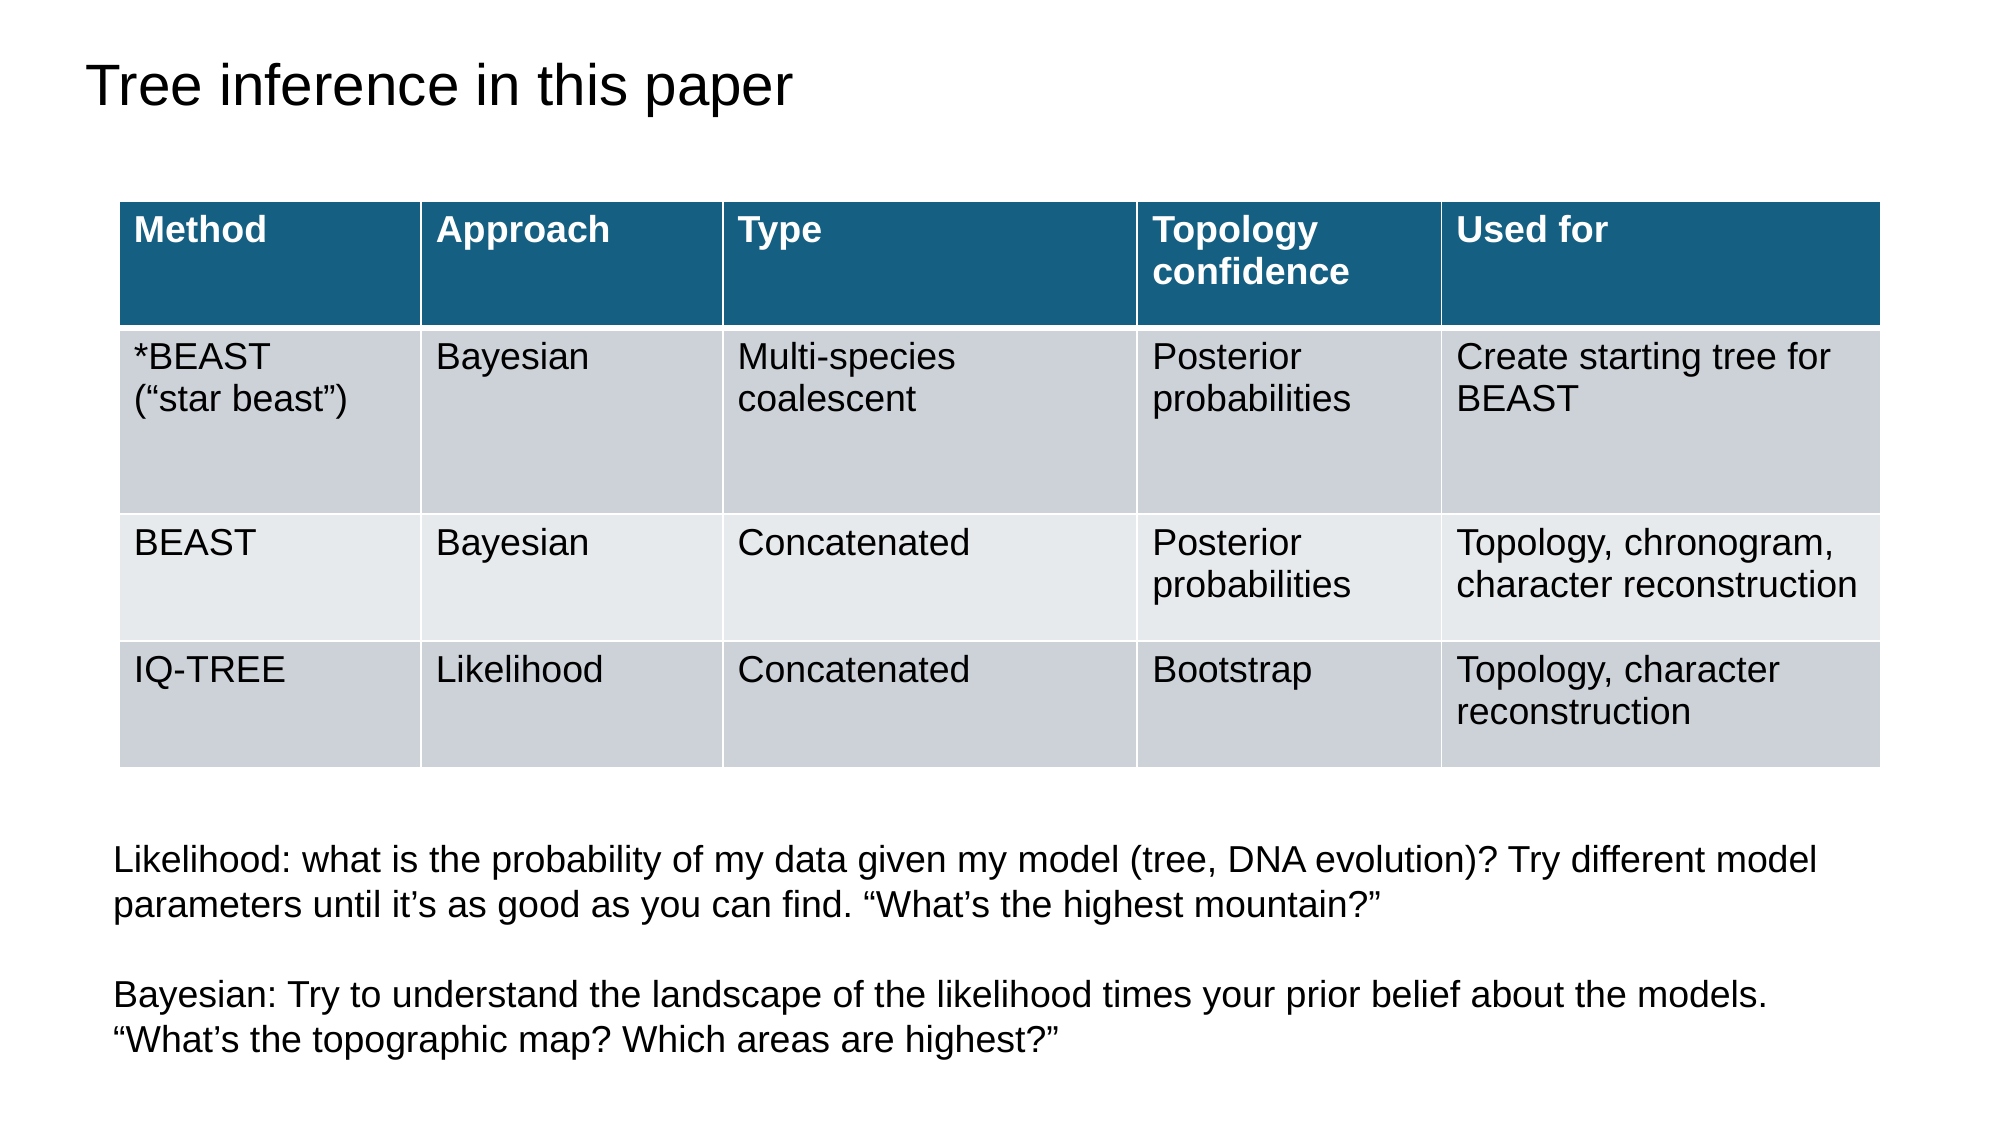

Tree inference in this paper
| Method | Approach | Type | Topology confidence | Used for |
| --- | --- | --- | --- | --- |
| \*BEAST (“star beast”) | Bayesian | Multi-species coalescent | Posterior probabilities | Create starting tree for BEAST |
| BEAST | Bayesian | Concatenated | Posterior probabilities | Topology, chronogram, character reconstruction |
| IQ-TREE | Likelihood | Concatenated | Bootstrap | Topology, character reconstruction |
Likelihood: what is the probability of my data given my model (tree, DNA evolution)? Try different model parameters until it’s as good as you can find. “What’s the highest mountain?”
Bayesian: Try to understand the landscape of the likelihood times your prior belief about the models. “What’s the topographic map? Which areas are highest?”